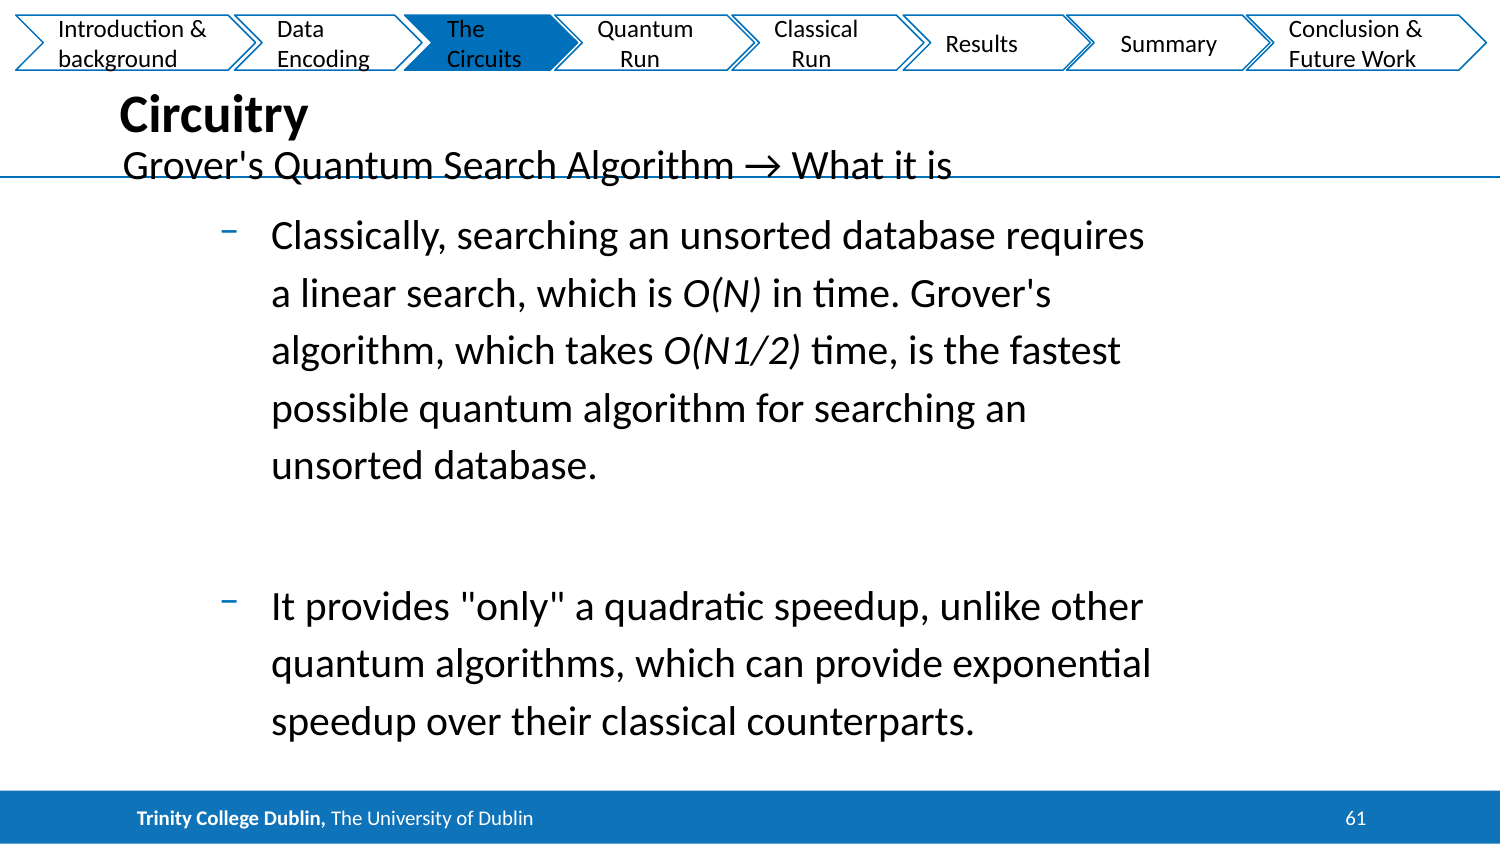

Introduction & background
Data
Encoding
The
Circuits
Quantum
    Run
Classical
   Run
Results
  Summary
Conclusion &
Future Work
# Circuitry
Grover's Quantum Search Algorithm → What it is

Classically, searching an unsorted database requires a linear search, which is O(N) in time. Grover's algorithm, which takes O(N1/2) time, is the fastest possible quantum algorithm for searching an unsorted database.

It provides "only" a quadratic speedup, unlike other quantum algorithms, which can provide exponential speedup over their classical counterparts.